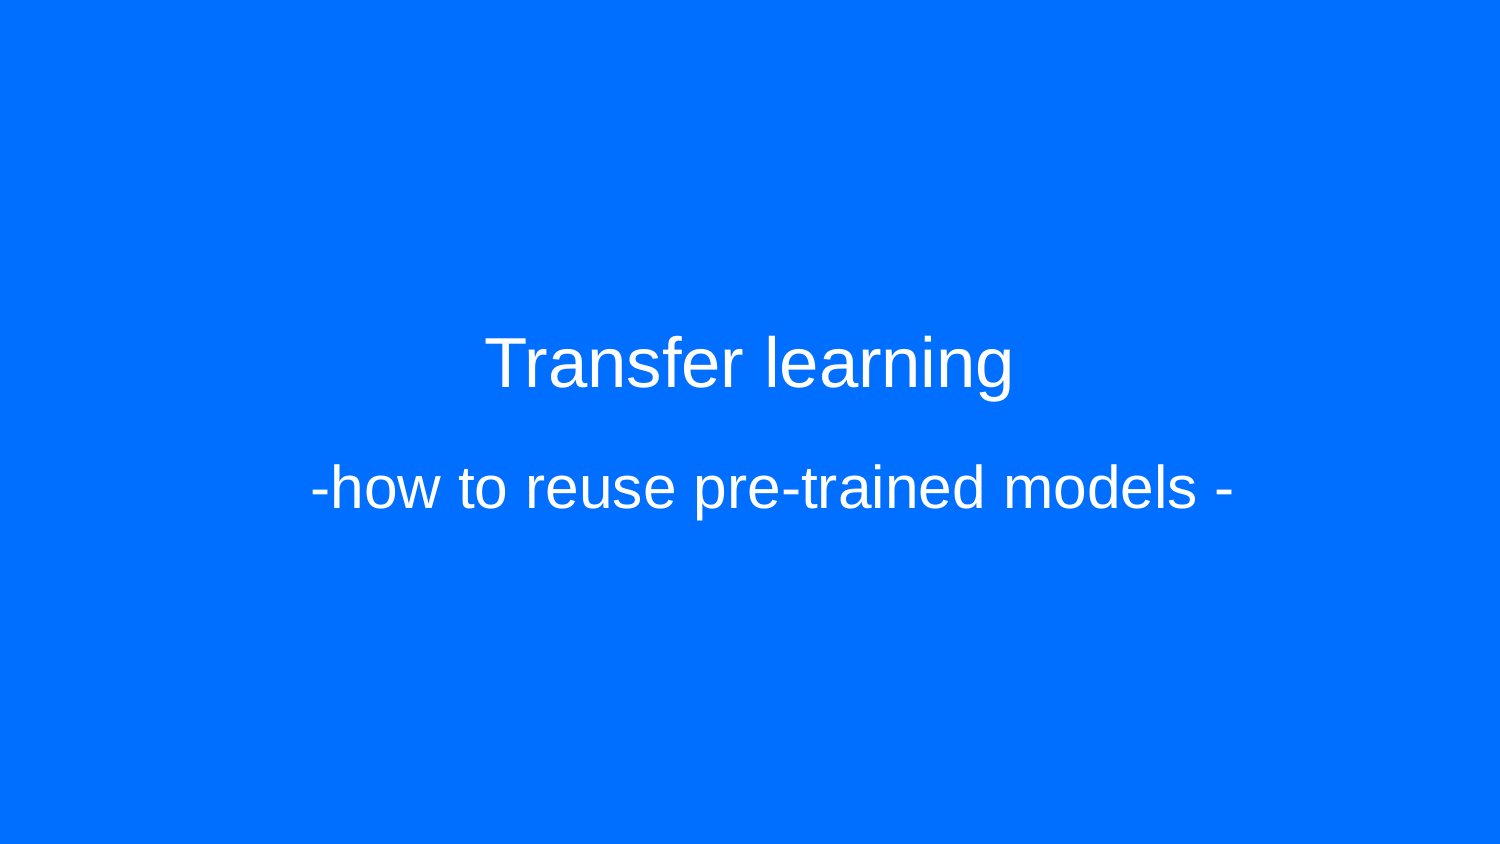

# Transfer learning
-how to reuse pre-trained models -